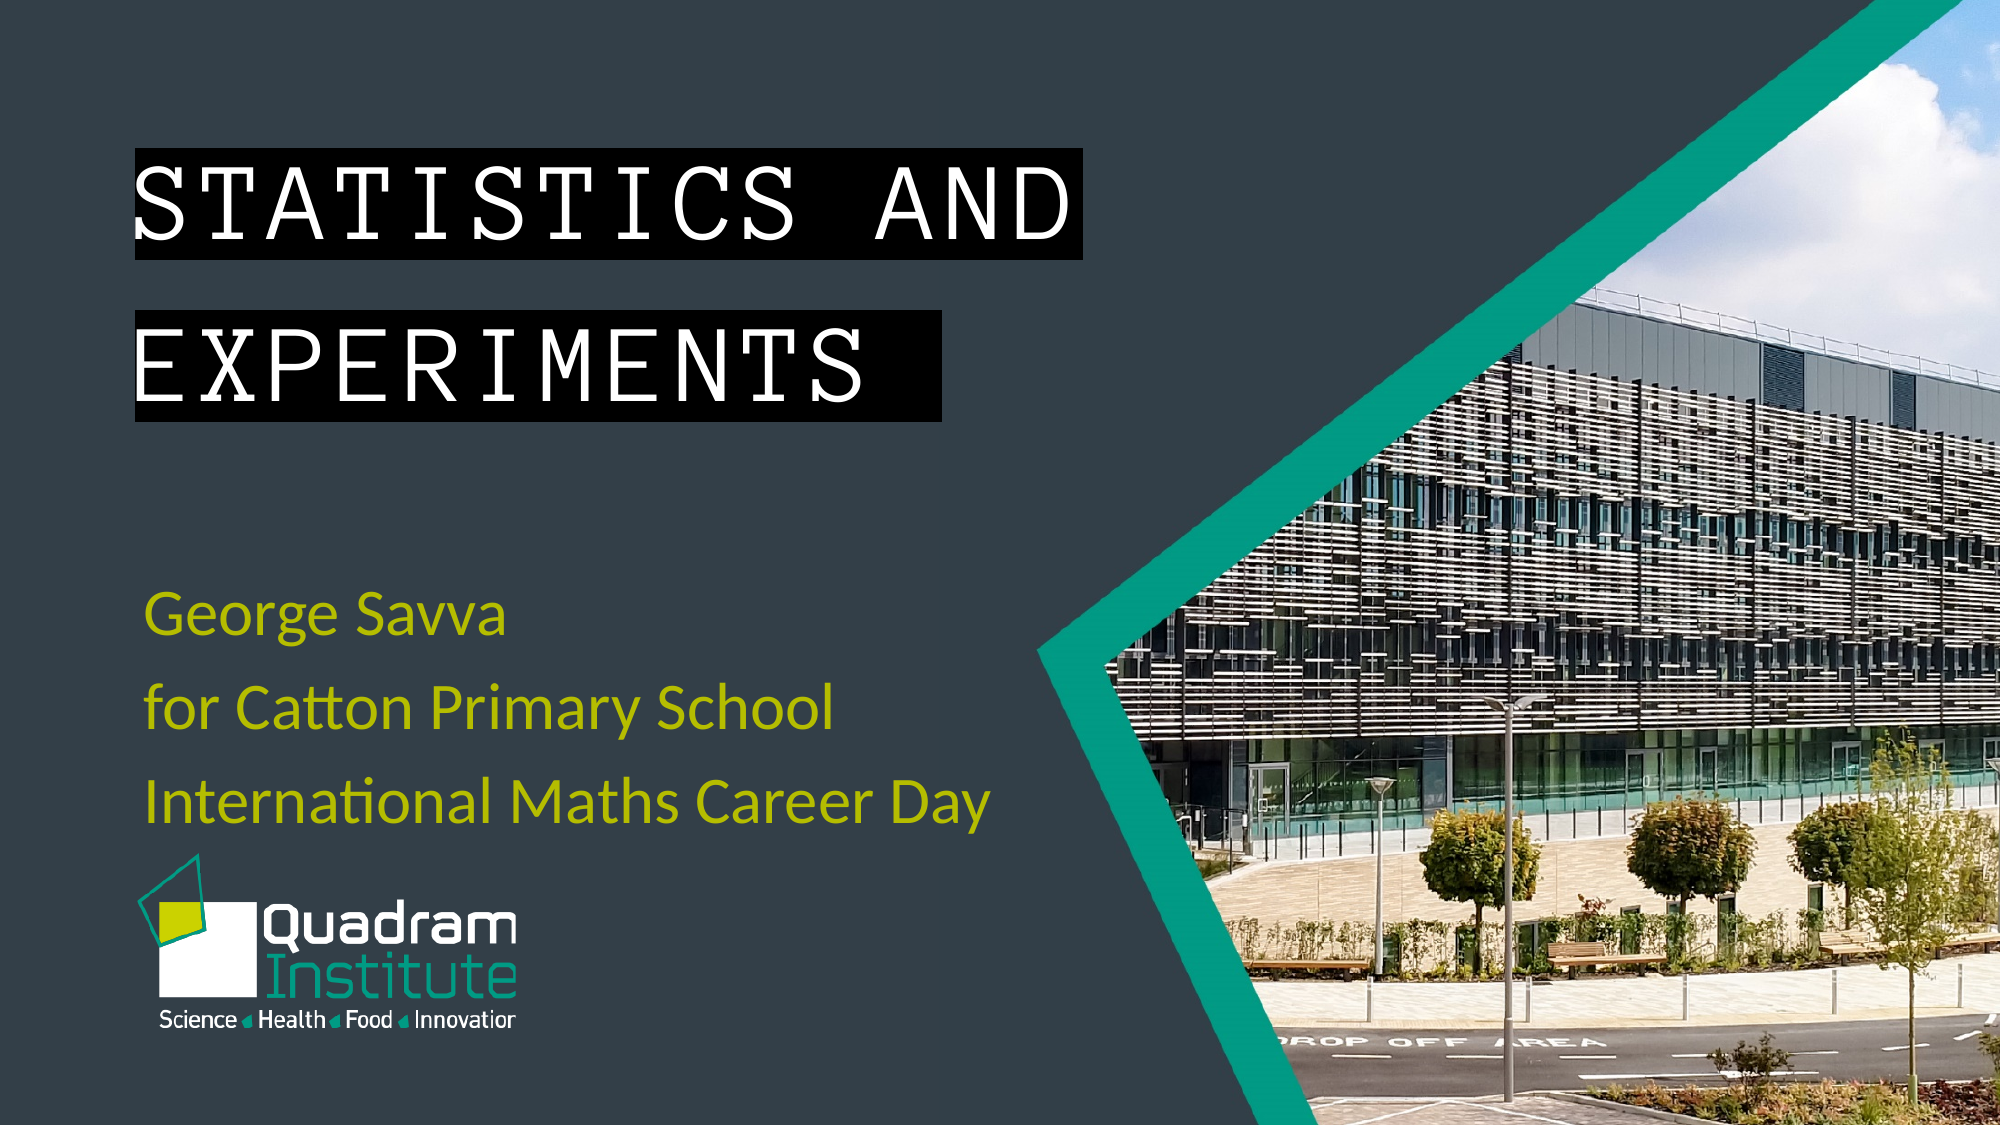

Statistics and experiments
George Savva
for Catton Primary School
International Maths Career Day